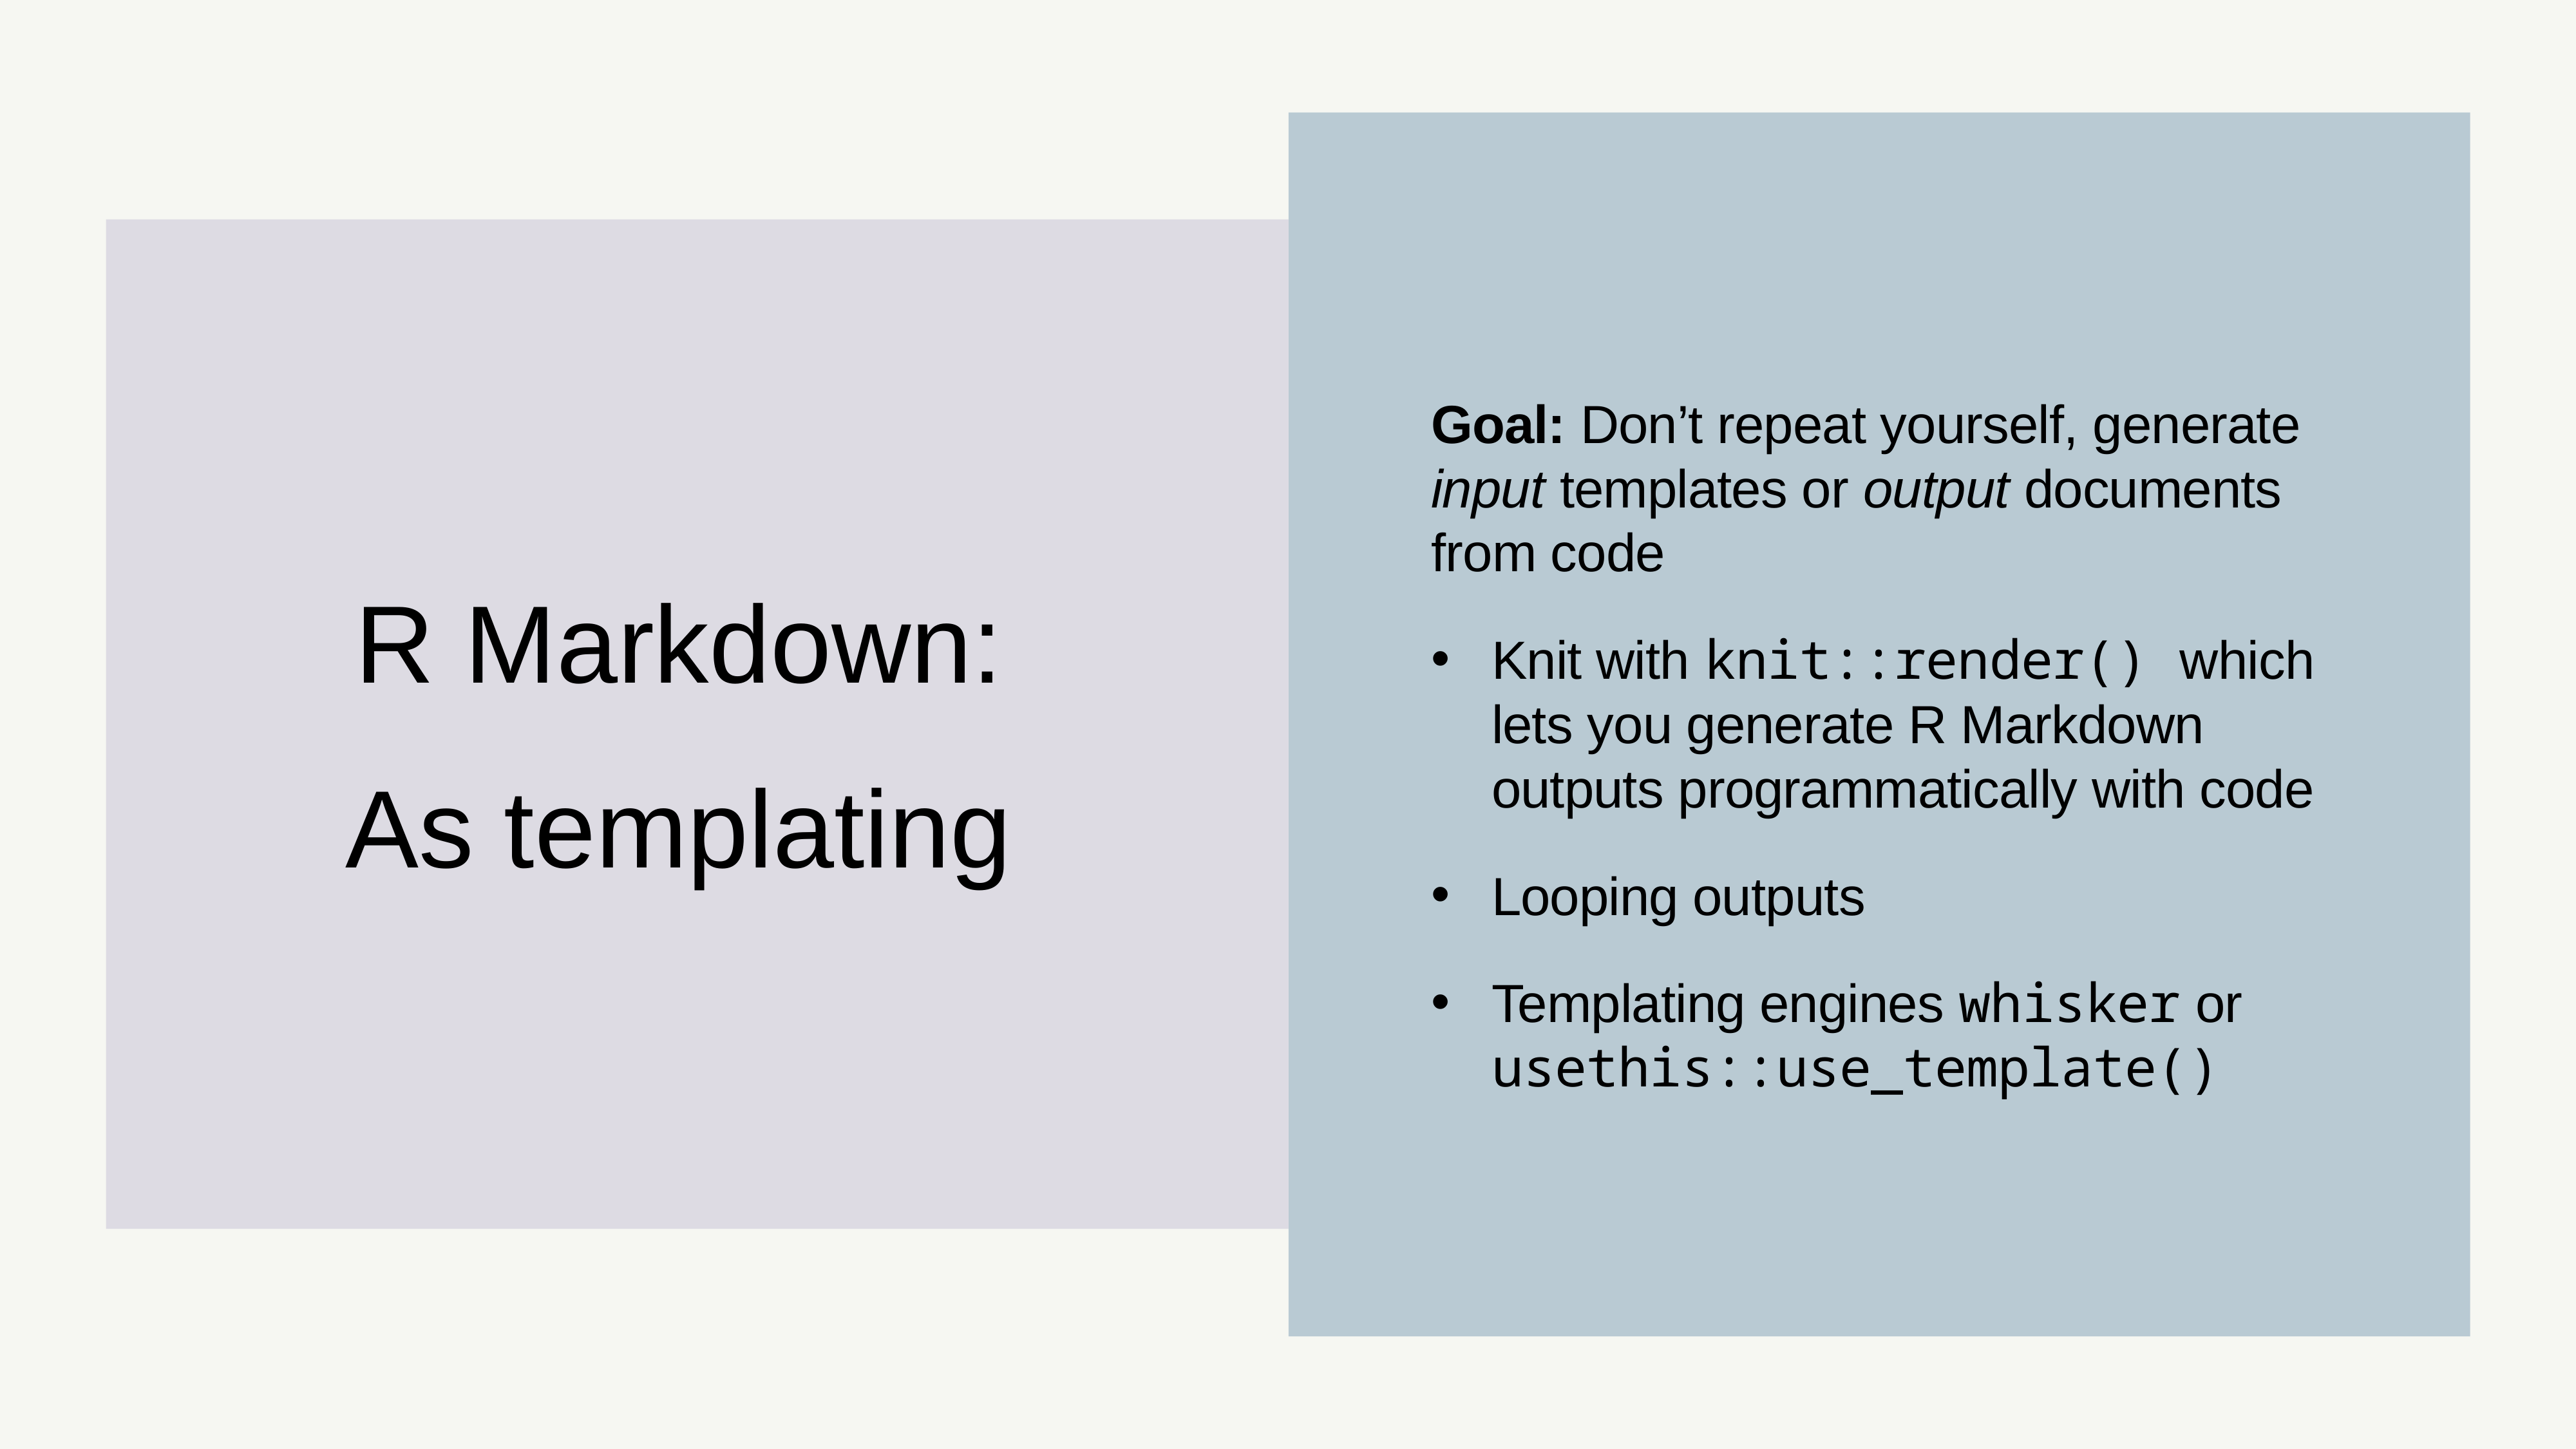

Goal: Don’t repeat yourself, generate input templates or output documents from code
Knit with knit::render() which lets you generate R Markdown outputs programmatically with code
Looping outputs
Templating engines whisker or usethis::use_template()
# R Markdown: As templating